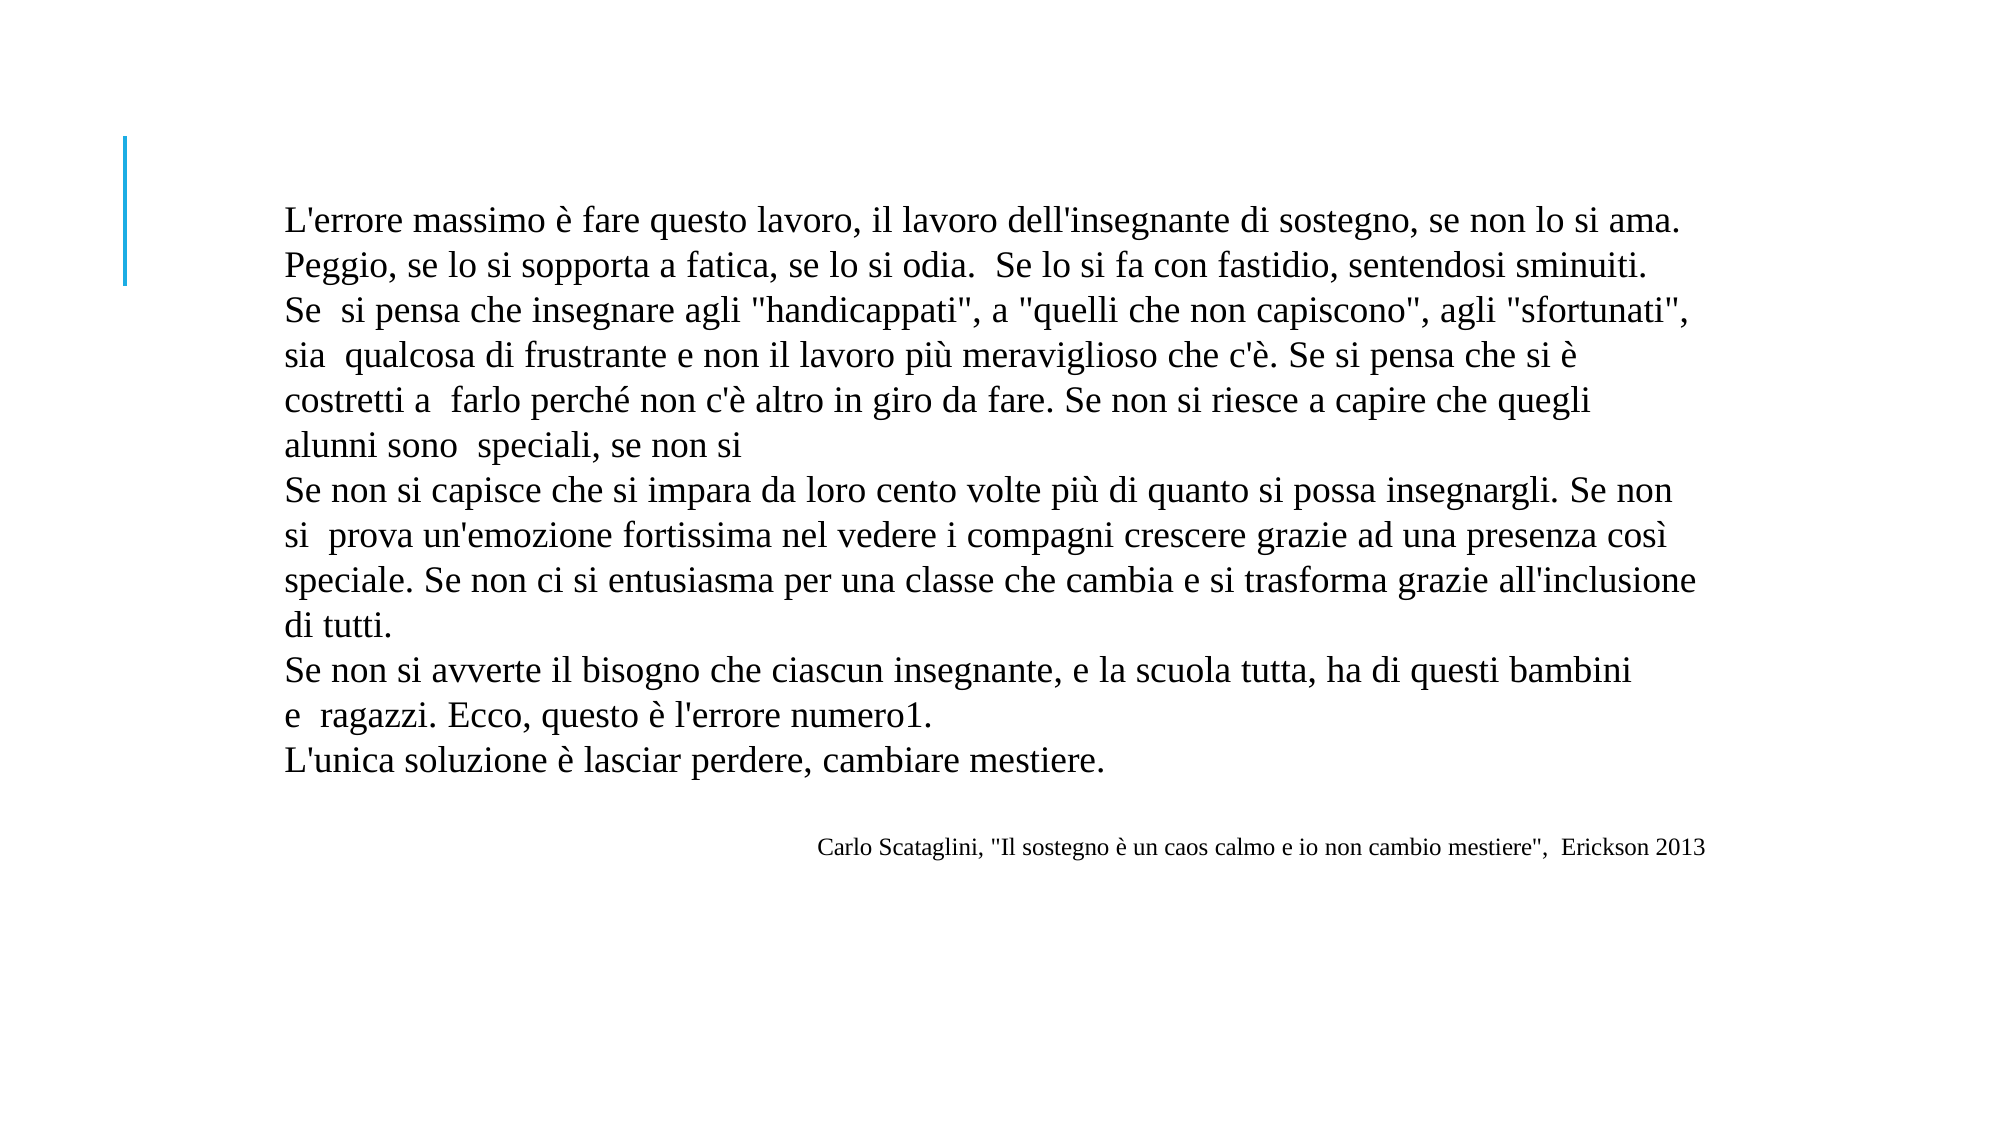

L'errore massimo è fare questo lavoro, il lavoro dell'insegnante di sostegno, se non lo si ama.  Peggio, se lo si sopporta a fatica, se lo si odia.	Se lo si fa con fastidio, sentendosi sminuiti. Se  si pensa che insegnare agli "handicappati", a "quelli che non capiscono", agli "sfortunati", sia  qualcosa di frustrante e non il lavoro più meraviglioso che c'è. Se si pensa che si è costretti a  farlo perché non c'è altro in giro da fare. Se non si riesce a capire che quegli alunni sono  speciali, se non si
Se non si capisce che si impara da loro cento volte più di quanto si possa insegnargli. Se non si  prova un'emozione fortissima nel vedere i compagni crescere grazie ad una presenza così  speciale. Se non ci si entusiasma per una classe che cambia e si trasforma grazie all'inclusione  di tutti.
Se non si avverte il bisogno che ciascun insegnante, e la scuola tutta, ha di questi bambini e  ragazzi. Ecco, questo è l'errore numero1.
L'unica soluzione è lasciar perdere, cambiare mestiere.
Carlo Scataglini, "Il sostegno è un caos calmo e io non cambio mestiere", Erickson 2013